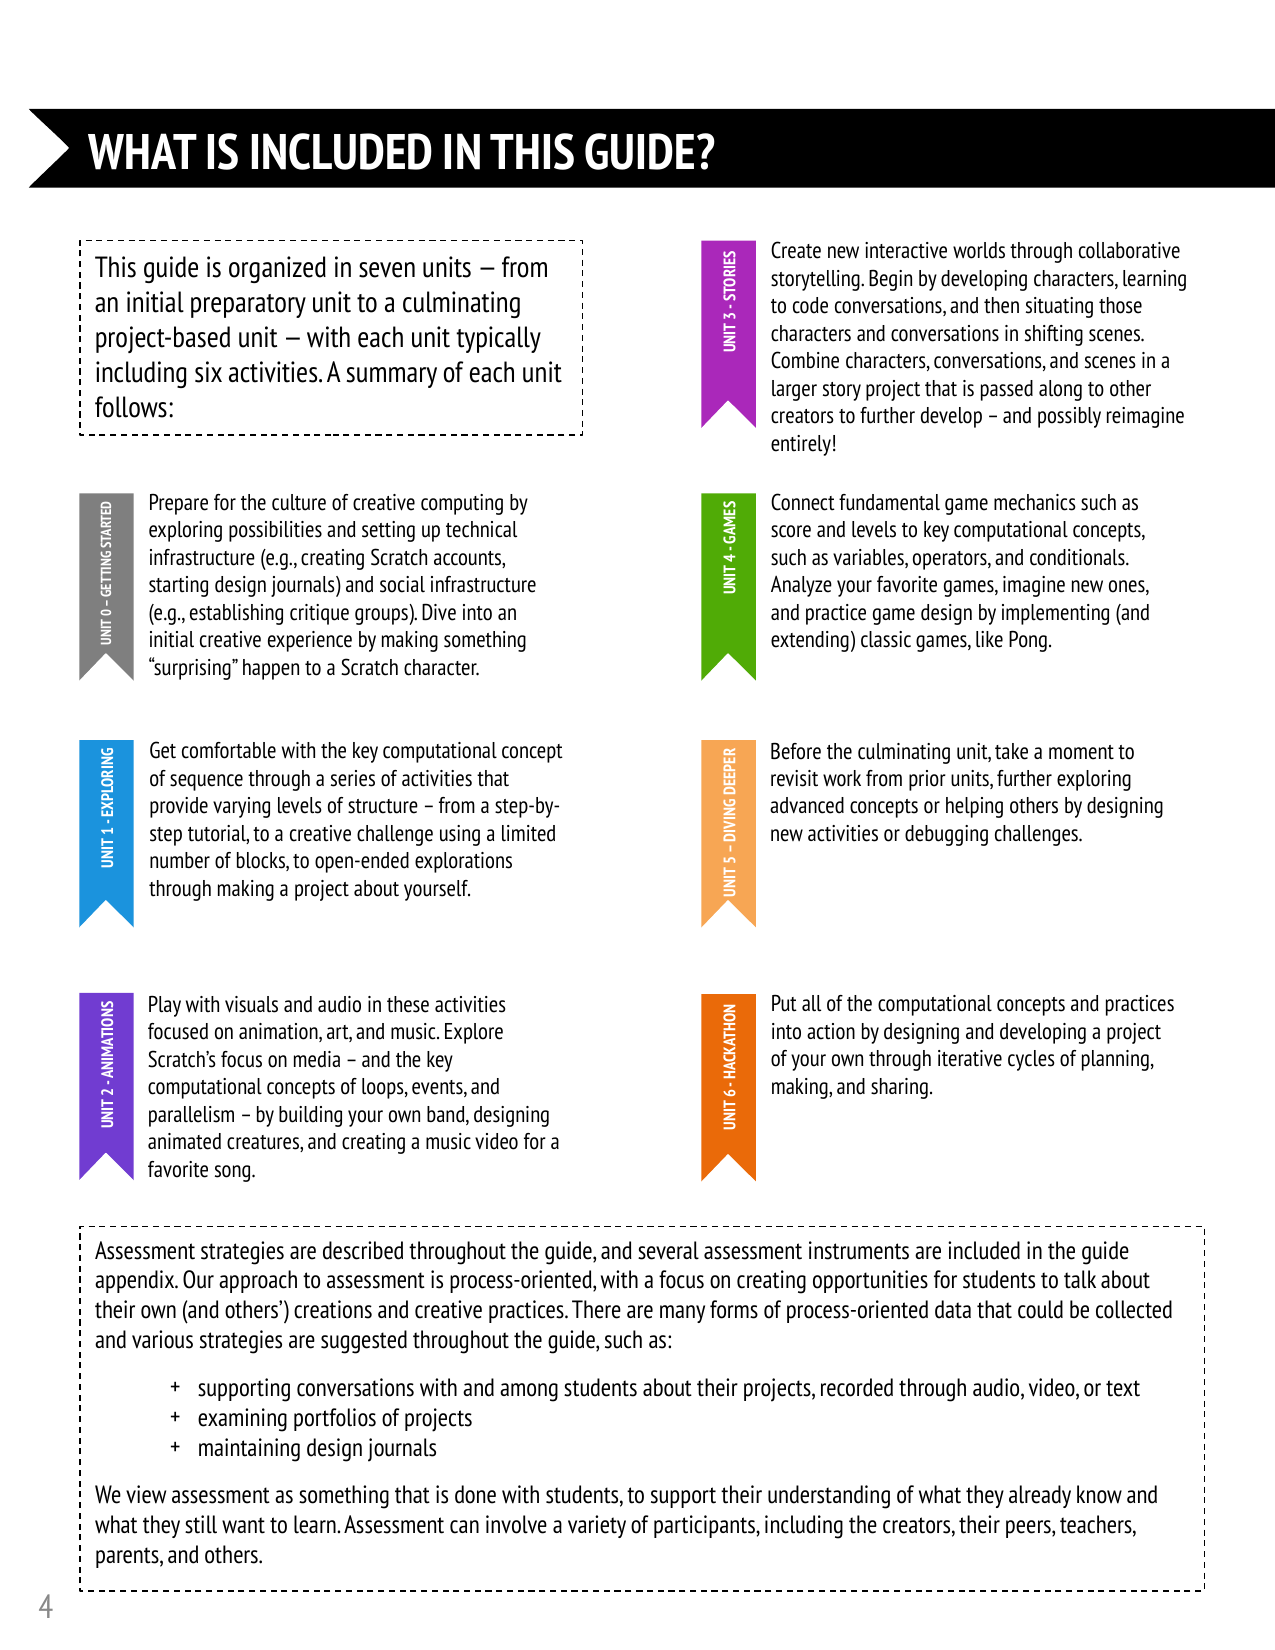

WHAT IS INCLUDED IN THIS GUIDE?
Create new interactive worlds through collaborative storytelling. Begin by developing characters, learning to code conversations, and then situating those characters and conversations in shifting scenes. Combine characters, conversations, and scenes in a larger story project that is passed along to other creators to further develop – and possibly reimagine entirely!

UNIT 3 - STORIES
This guide is organized in seven units — from an initial preparatory unit to a culminating project-based unit — with each unit typically including six activities. A summary of each unit follows:
UNIT 4 - GAMES

Connect fundamental game mechanics such as score and levels to key computational concepts, such as variables, operators, and conditionals. Analyze your favorite games, imagine new ones, and practice game design by implementing (and extending) classic games, like Pong.
UNIT 0 – GETTING STARTED

Prepare for the culture of creative computing by exploring possibilities and setting up technical infrastructure (e.g., creating Scratch accounts, starting design journals) and social infrastructure (e.g., establishing critique groups). Dive into an initial creative experience by making something “surprising” happen to a Scratch character.
UNIT 1 - EXPLORING

Get comfortable with the key computational concept of sequence through a series of activities that provide varying levels of structure – from a step-by-step tutorial, to a creative challenge using a limited number of blocks, to open-ended explorations through making a project about yourself.
UNIT 5 – DIVING DEEPER

Before the culminating unit, take a moment to revisit work from prior units, further exploring advanced concepts or helping others by designing new activities or debugging challenges.

UNIT 2 - ANIMATIONS
Play with visuals and audio in these activities focused on animation, art, and music. Explore Scratch’s focus on media – and the key computational concepts of loops, events, and parallelism – by building your own band, designing animated creatures, and creating a music video for a favorite song.

UNIT 6 - HACKATHON
Put all of the computational concepts and practices into action by designing and developing a project of your own through iterative cycles of planning, making, and sharing.
Assessment strategies are described throughout the guide, and several assessment instruments are included in the guide appendix. Our approach to assessment is process-oriented, with a focus on creating opportunities for students to talk about their own (and others’) creations and creative practices. There are many forms of process-oriented data that could be collected and various strategies are suggested throughout the guide, such as:

supporting conversations with and among students about their projects, recorded through audio, video, or text
examining portfolios of projects
maintaining design journals

We view assessment as something that is done with students, to support their understanding of what they already know and what they still want to learn. Assessment can involve a variety of participants, including the creators, their peers, teachers, parents, and others.
4